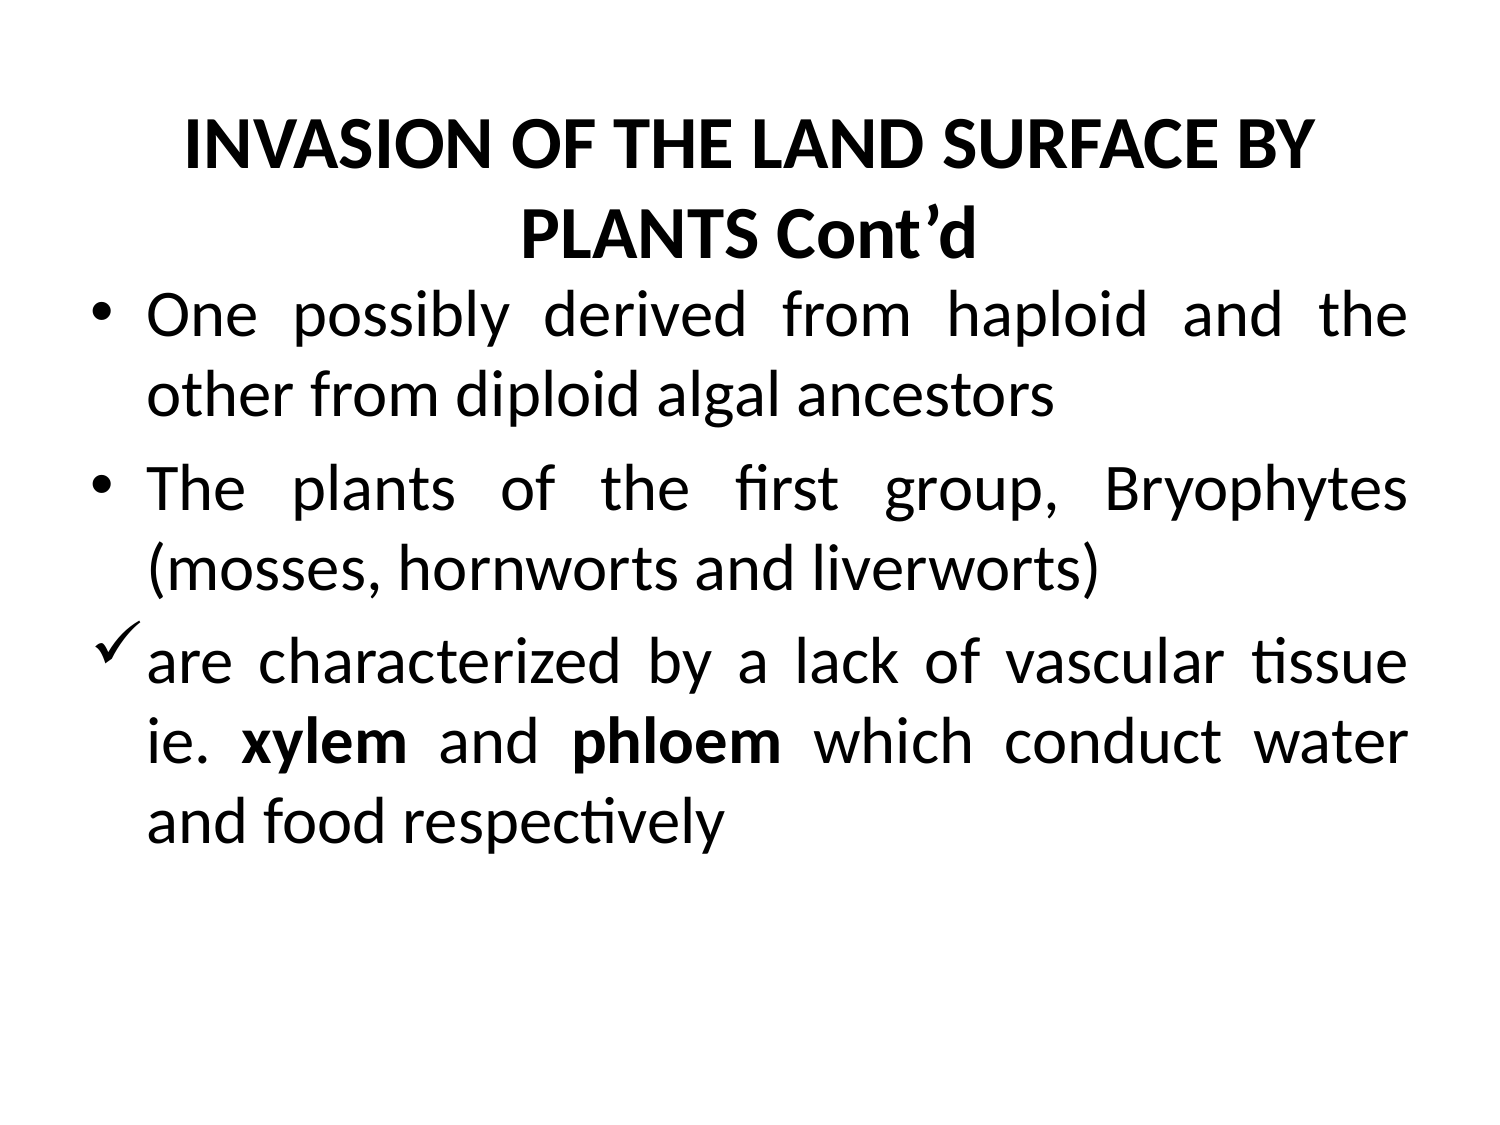

# INVASION OF THE LAND SURFACE BY PLANTS Cont’d
One possibly derived from haploid and the other from diploid algal ancestors
The plants of the first group, Bryophytes (mosses, hornworts and liverworts)
are characterized by a lack of vascular tissue ie. xylem and phloem which conduct water and food respectively